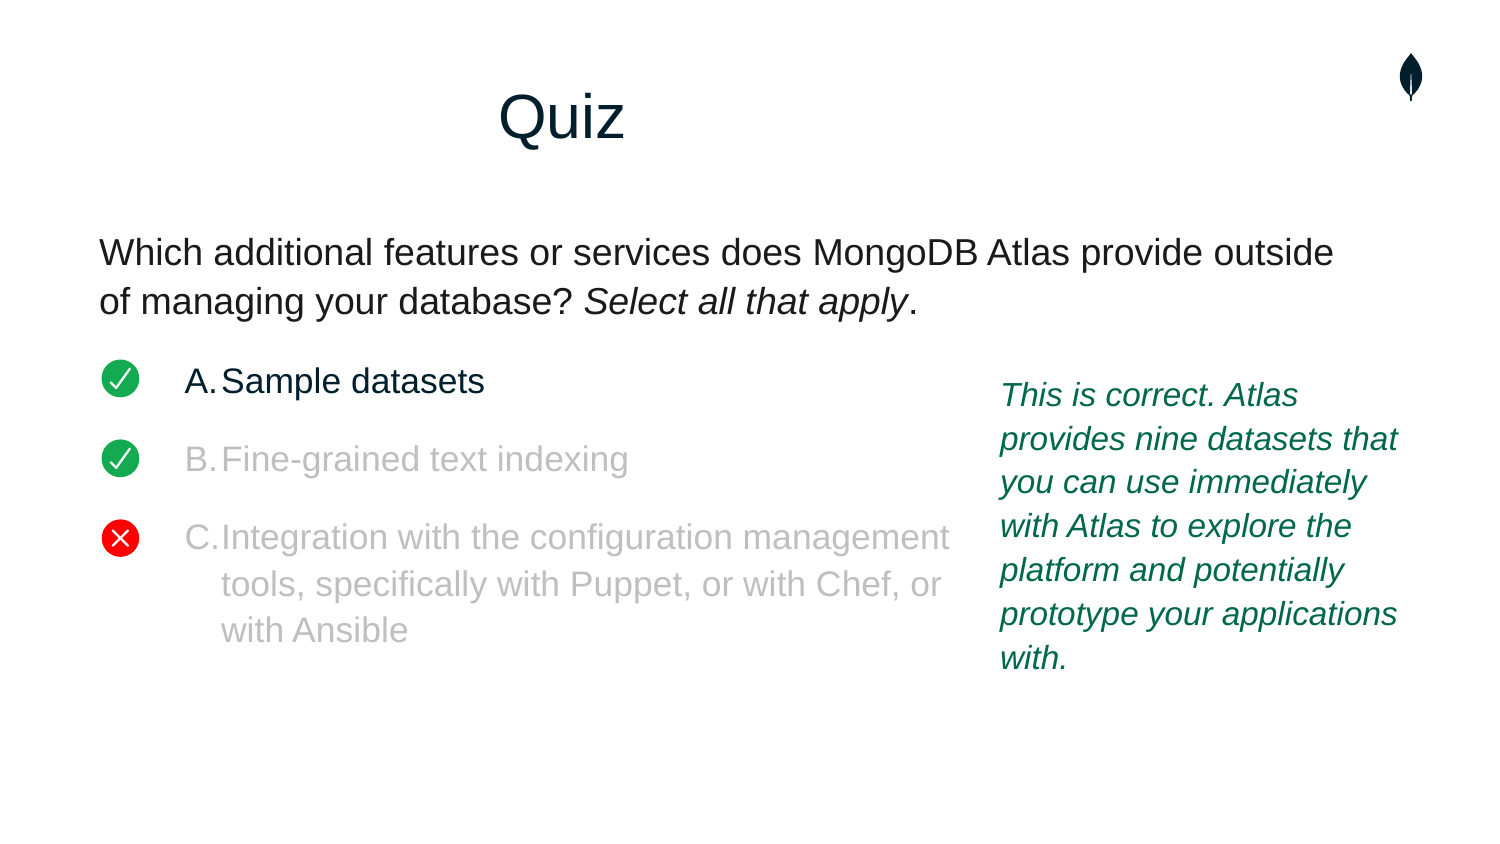

# Quiz
Which additional features or services does MongoDB Atlas provide outside of managing your database? Select all that apply.
Sample datasets
Fine-grained text indexing
Integration with the configuration management tools, specifically with Puppet, or with Chef, or with Ansible

This is correct. Atlas provides nine datasets that you can use immediately with Atlas to explore the platform and potentially prototype your applications with.